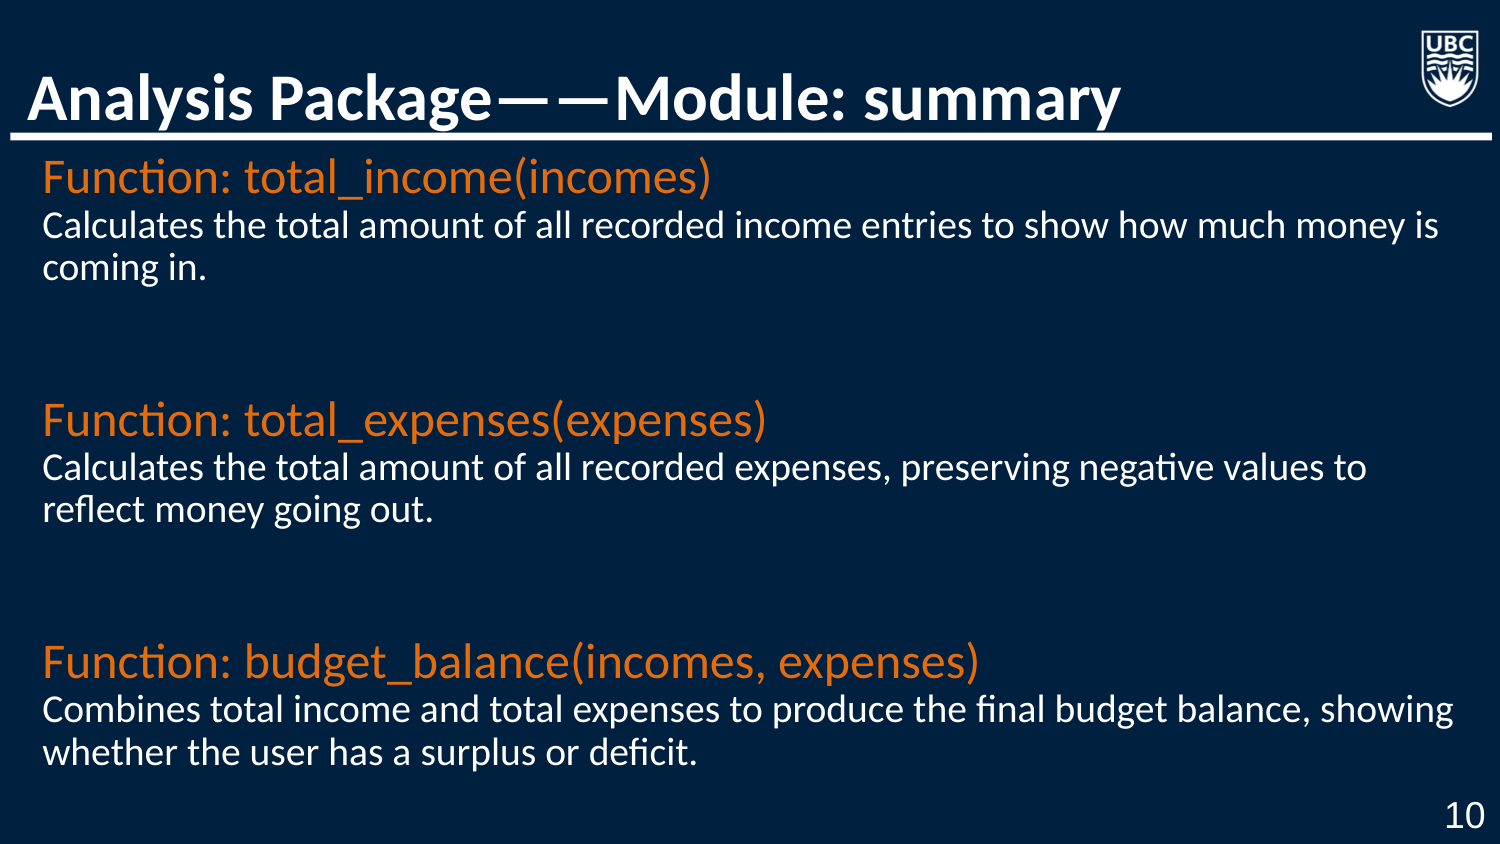

# Analysis Package——Module: summary
Function: total_income(incomes)
Calculates the total amount of all recorded income entries to show how much money is coming in.

Function: total_expenses(expenses)
Calculates the total amount of all recorded expenses, preserving negative values to reflect money going out.

Function: budget_balance(incomes, expenses)
Combines total income and total expenses to produce the final budget balance, showing whether the user has a surplus or deficit.